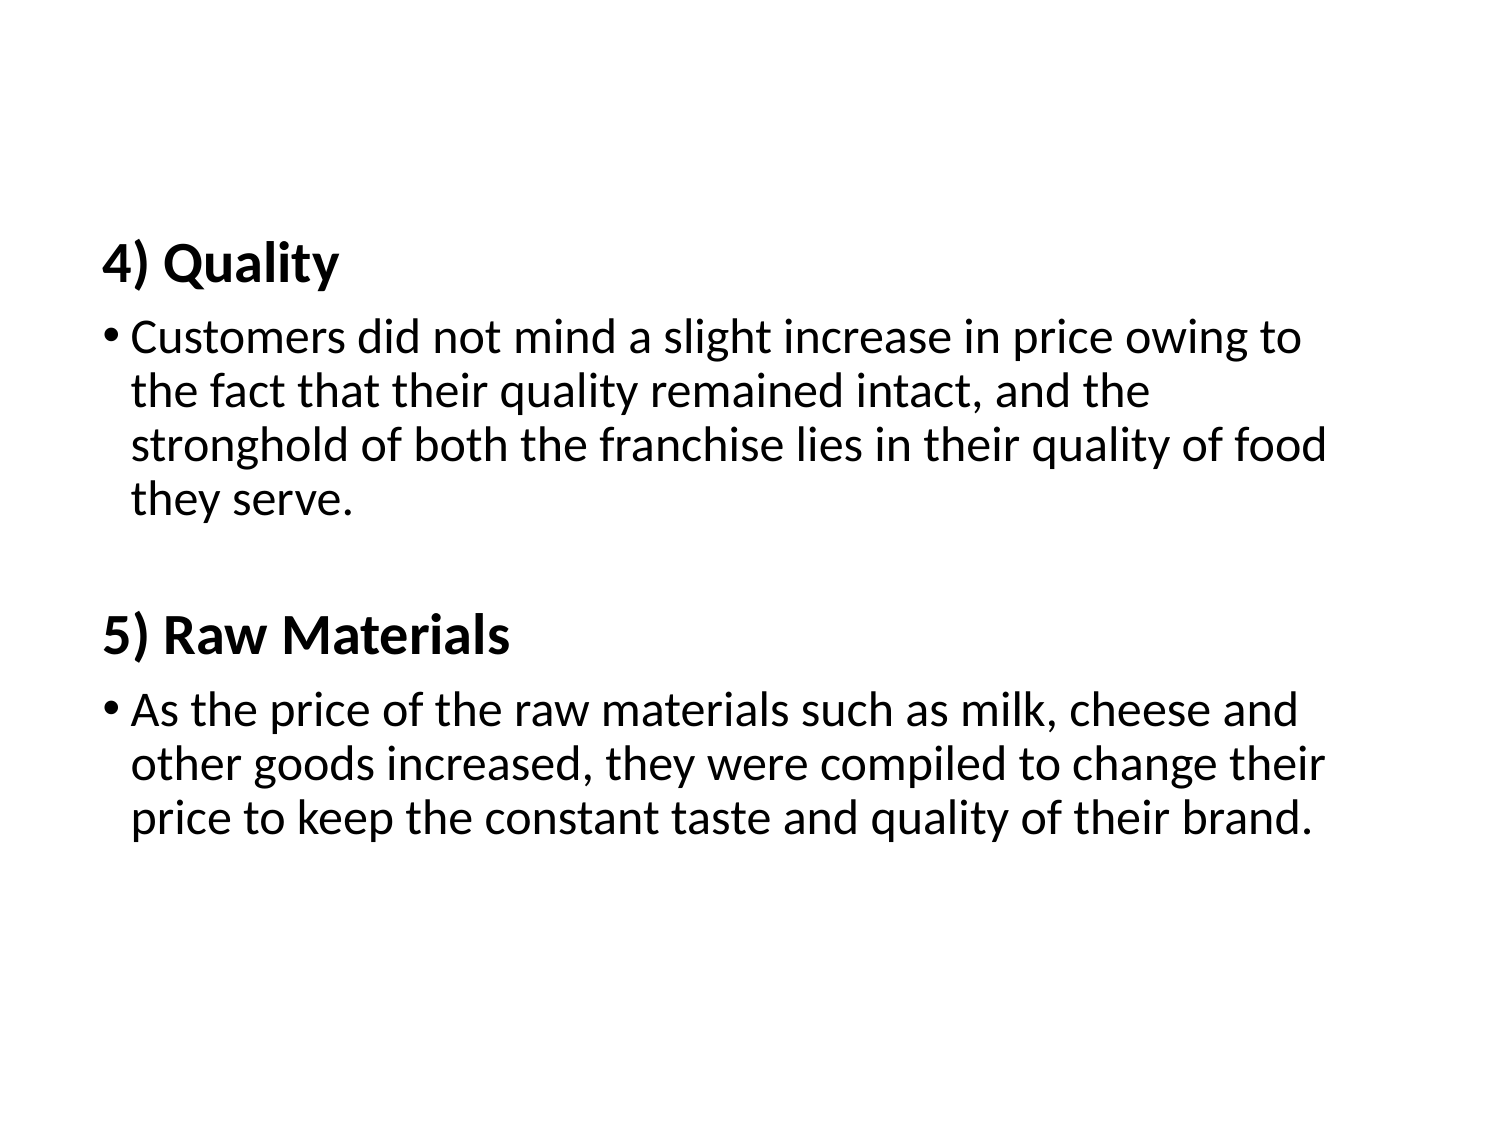

4) Quality
Customers did not mind a slight increase in price owing to the fact that their quality remained intact, and the stronghold of both the franchise lies in their quality of food they serve.

5) Raw Materials
As the price of the raw materials such as milk, cheese and other goods increased, they were compiled to change their price to keep the constant taste and quality of their brand.